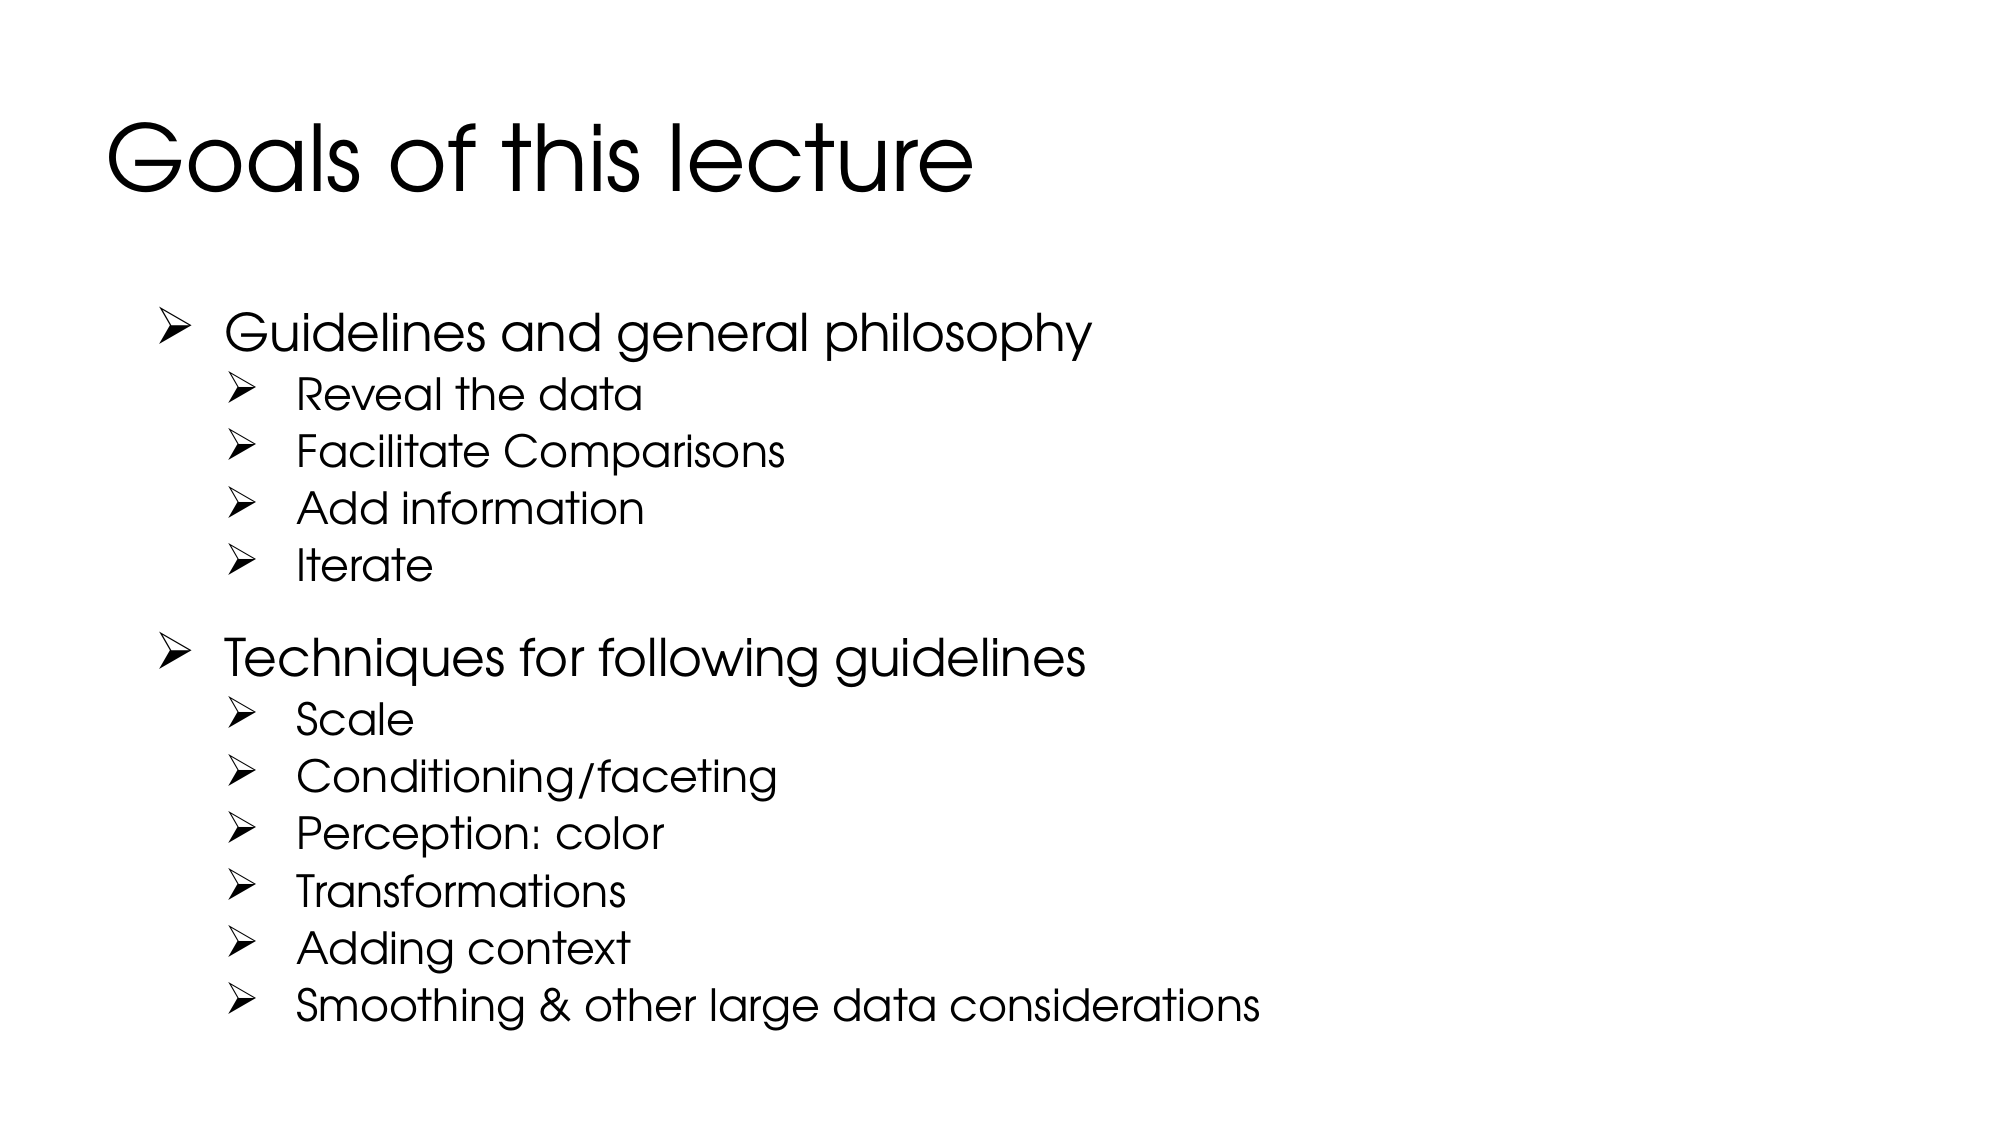

# Goals of this lecture
Guidelines and general philosophy
Reveal the data
Facilitate Comparisons
Add information
Iterate
Techniques for following guidelines
Scale
Conditioning/faceting
Perception: color
Transformations
Adding context
Smoothing & other large data considerations